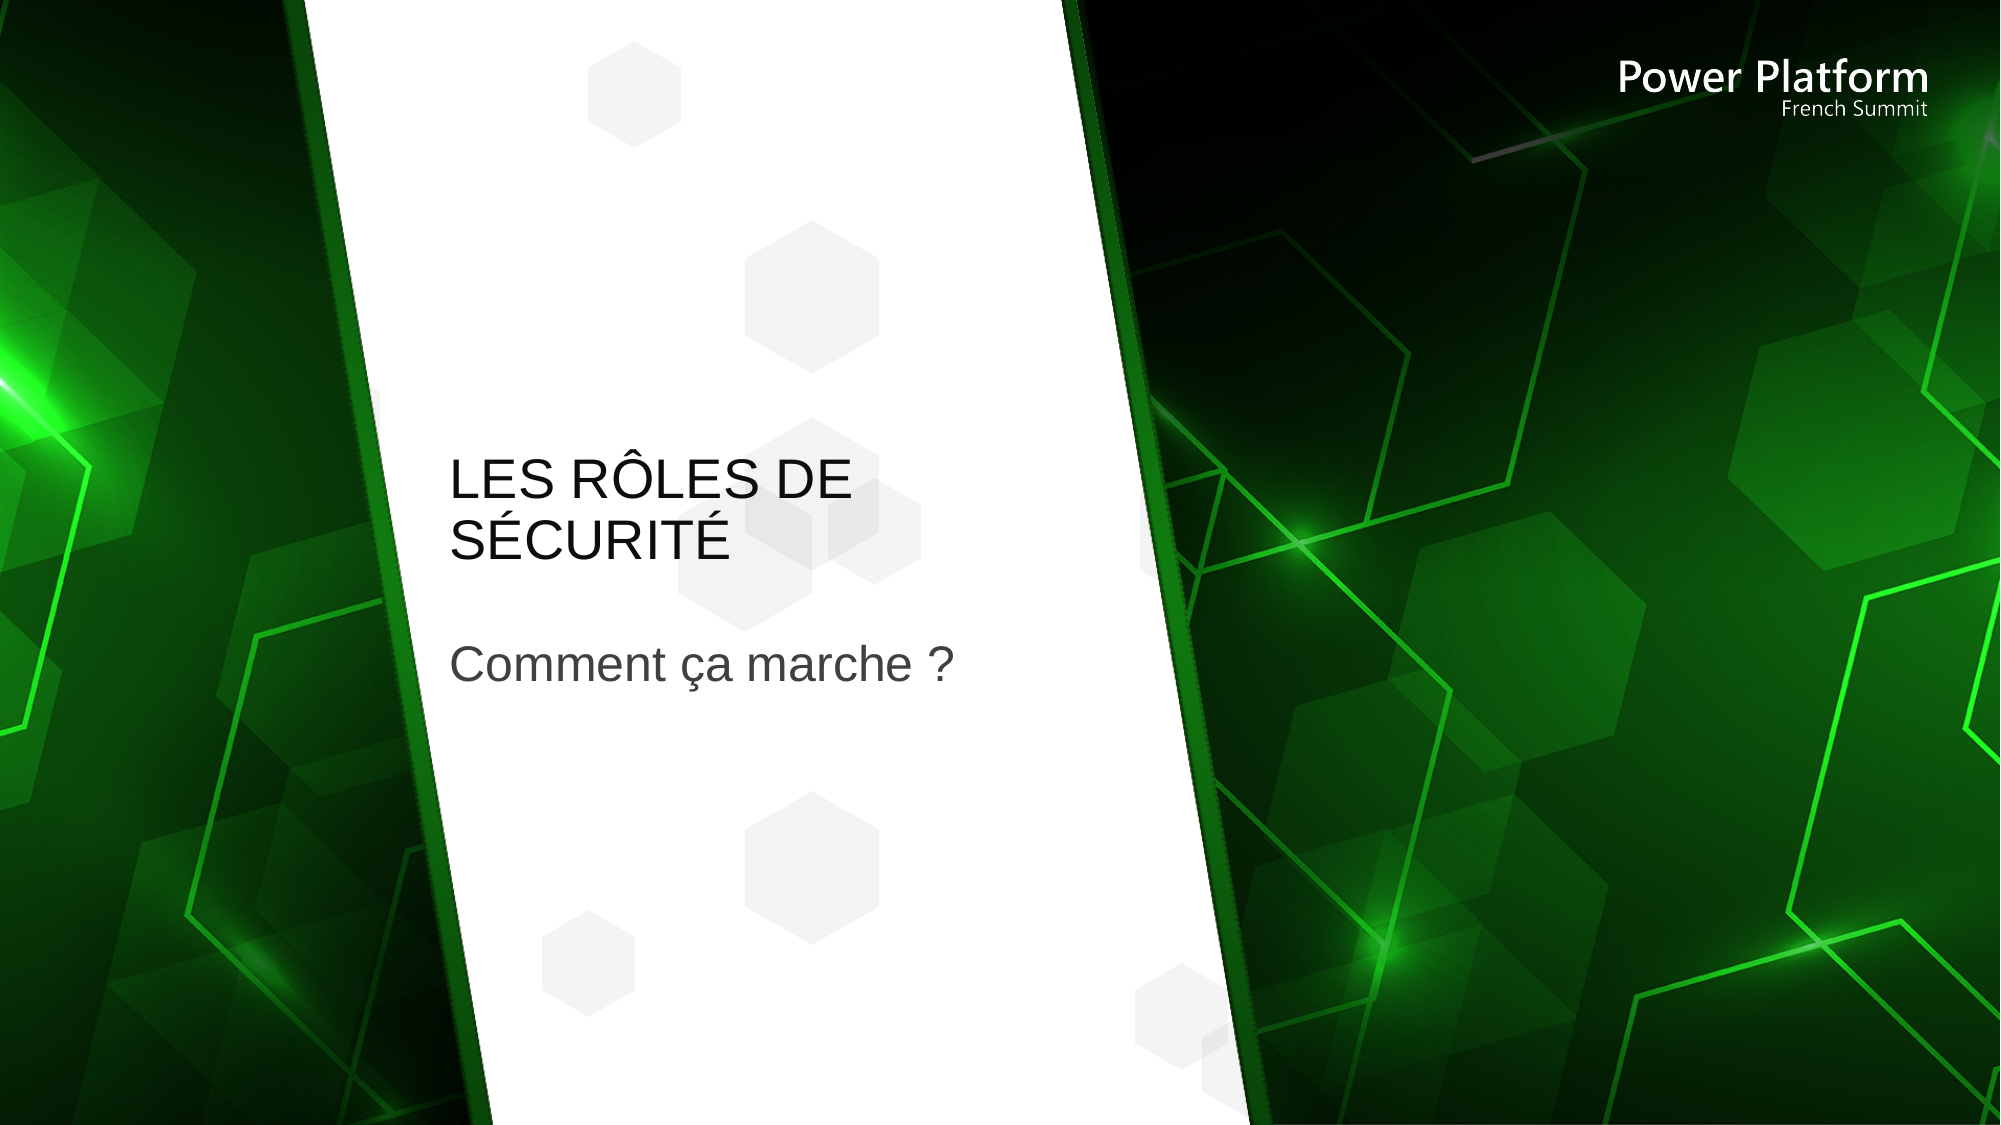

# Les rôles de sécurité
Comment ça marche ?